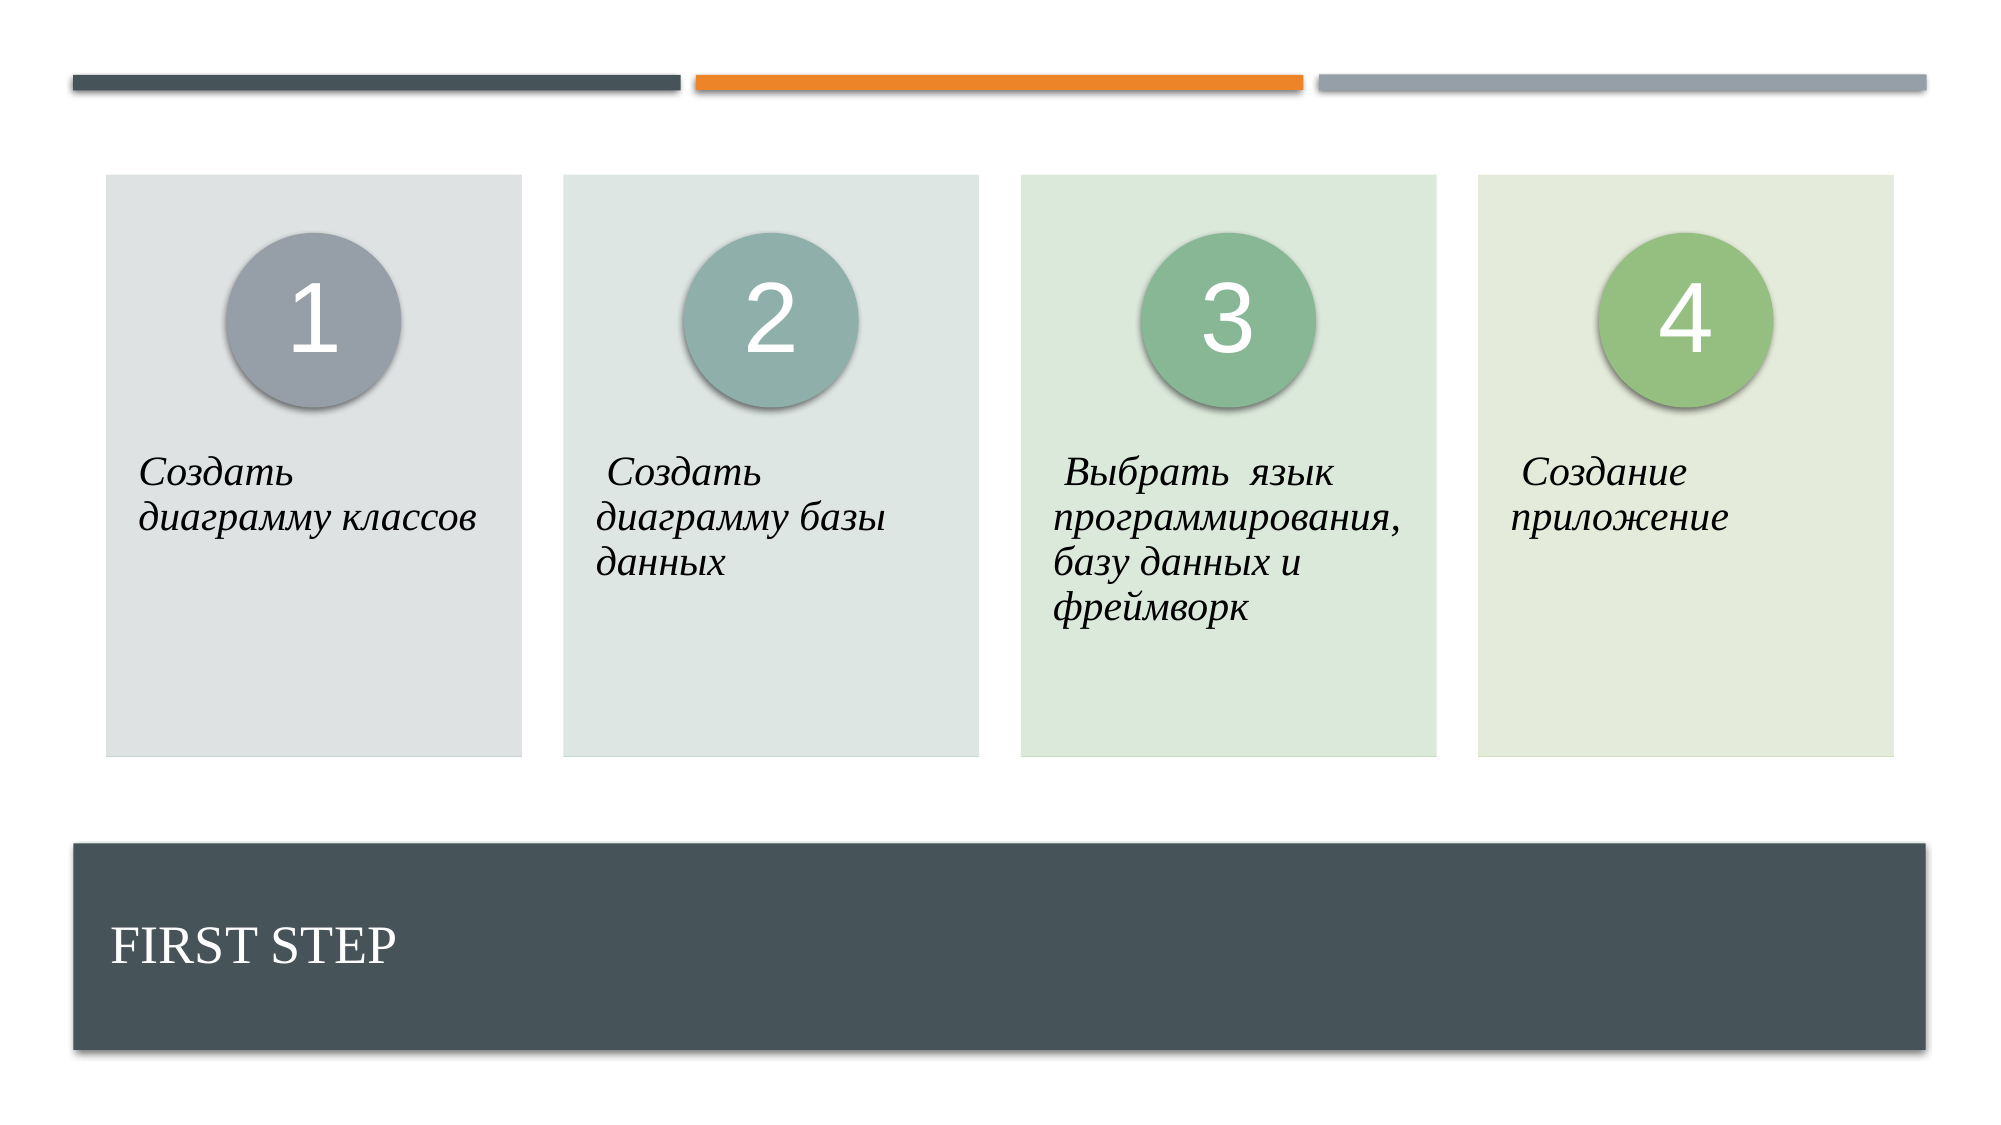

Создать диаграмму классов
1
 Создать диаграмму базы данных
2
 Выбрать  язык программирования, базу данных и фреймворк
3
 Создание приложение
4

# First step